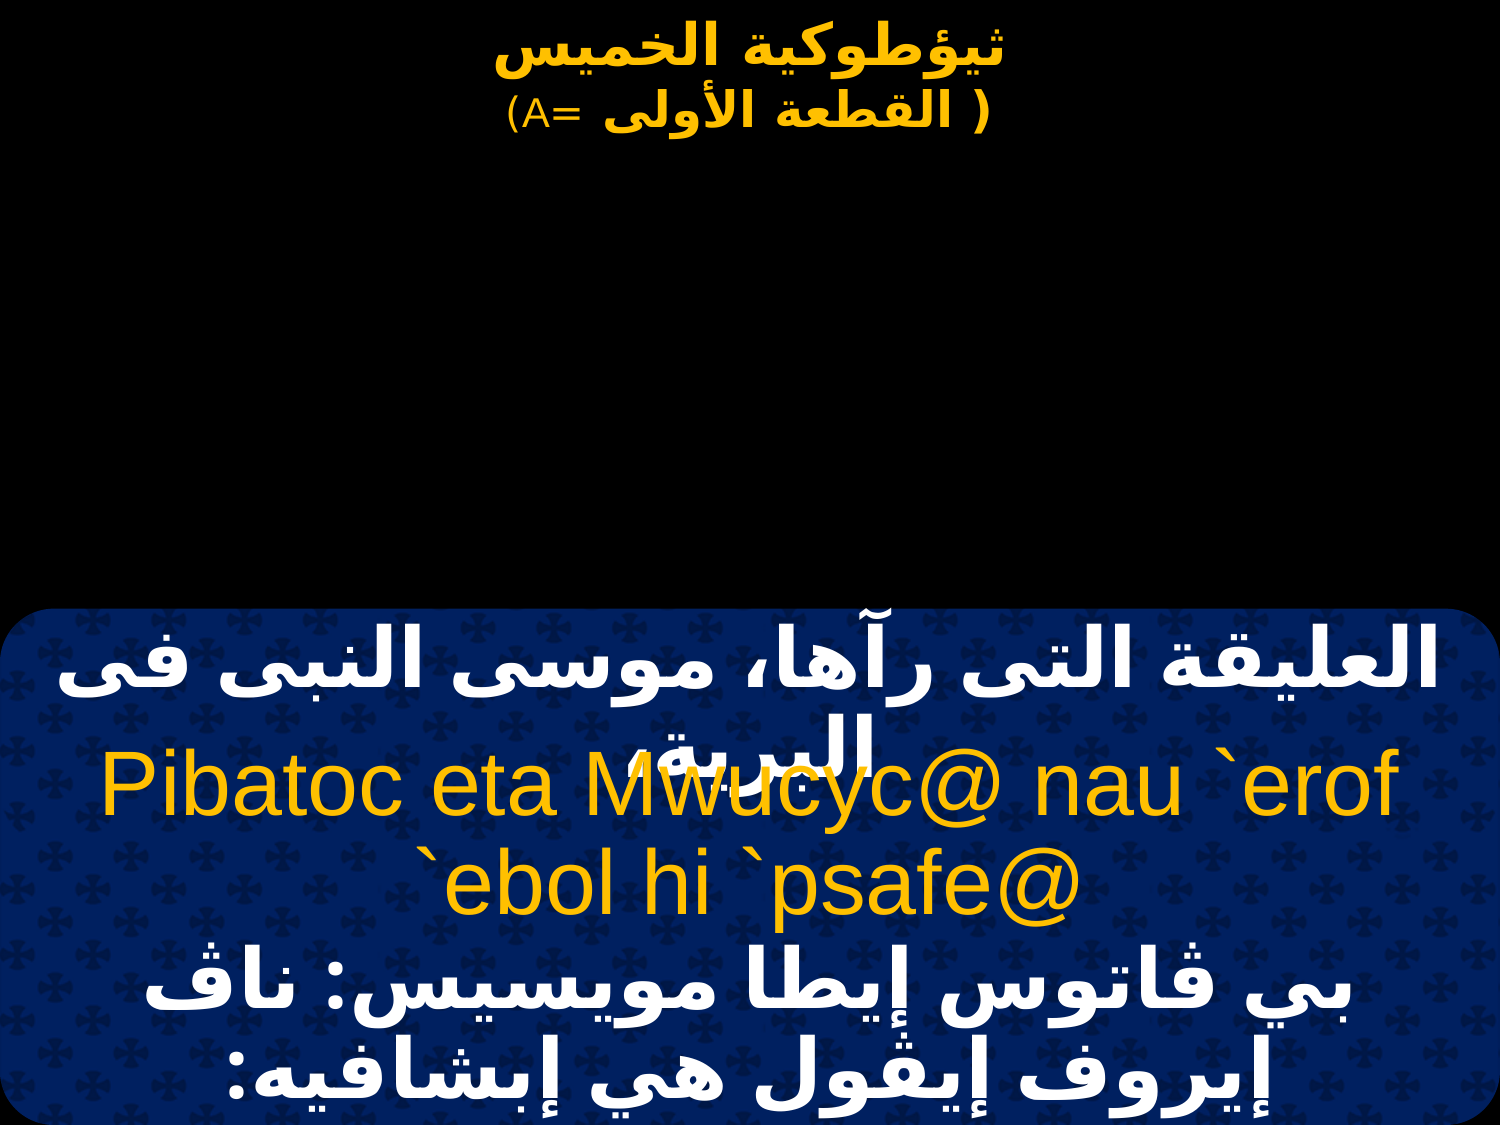

العليقة التى رآها، موسى النبى فى البرية،
Pibatoc eta Mwucyc@ nau `erof `ebol hi `psafe@
بي ڤاتوس إيطا مويسيس: ناڤ إيروف إيڤول هي إبشافيه: